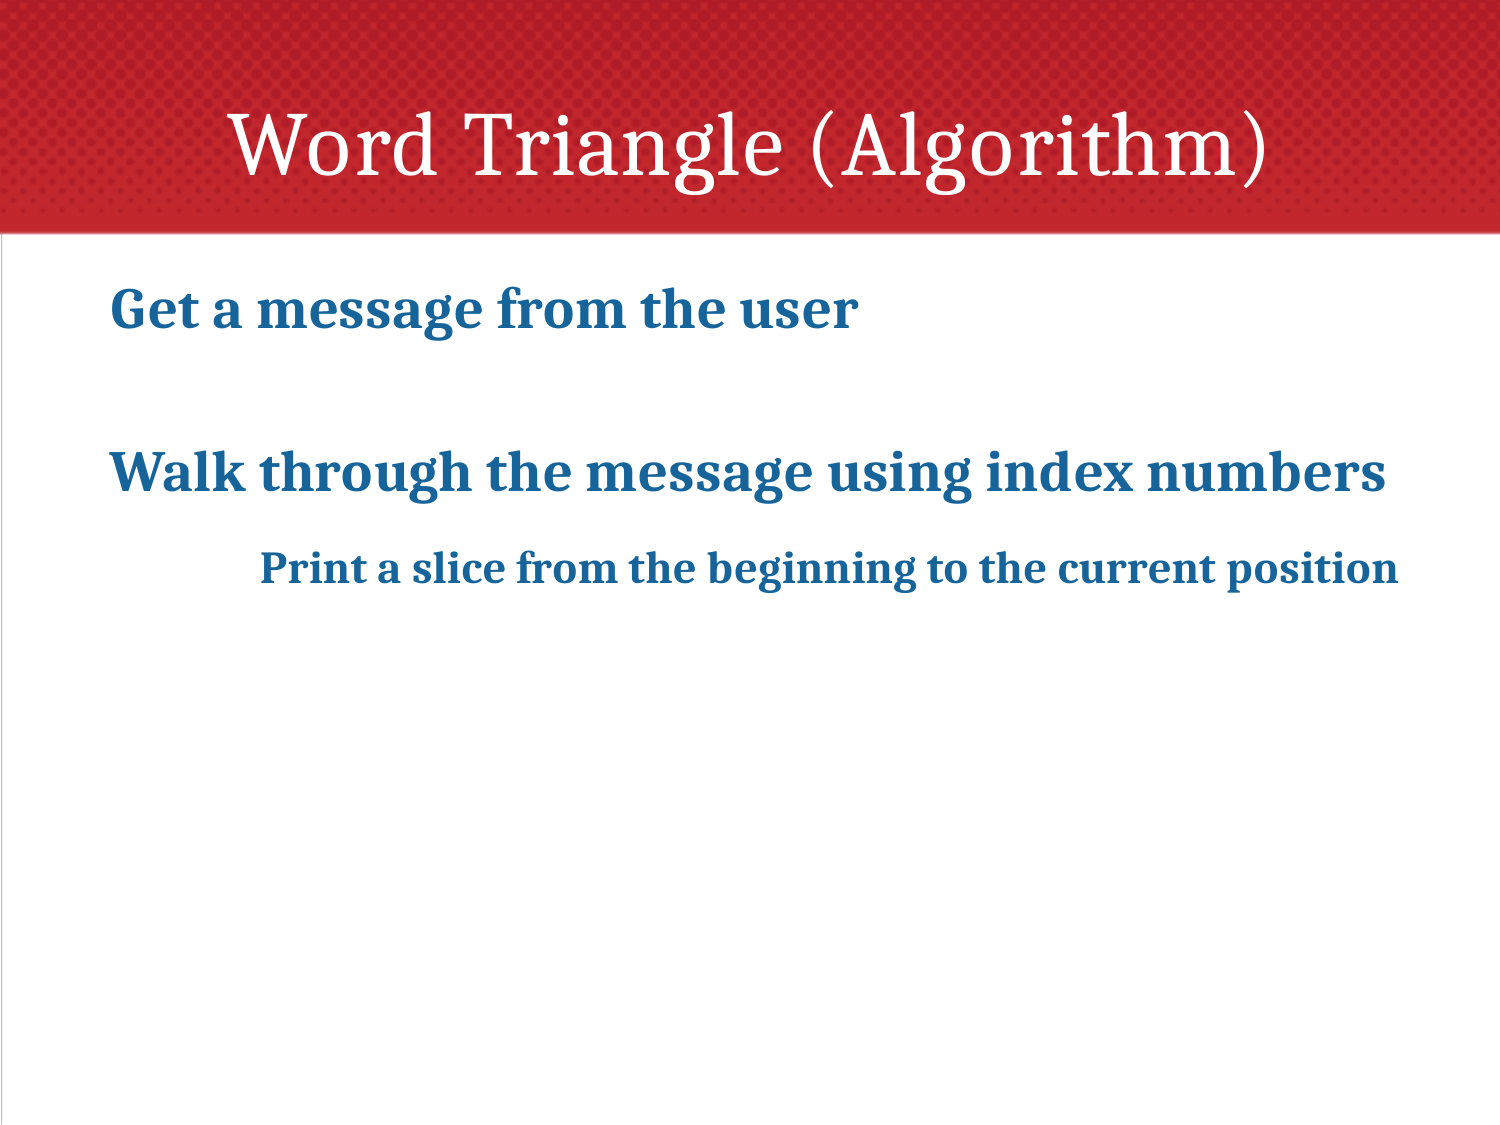

# Word Triangle (Algorithm)
Get a message from the user

Walk through the message using index numbers
	Print a slice from the beginning to the current position